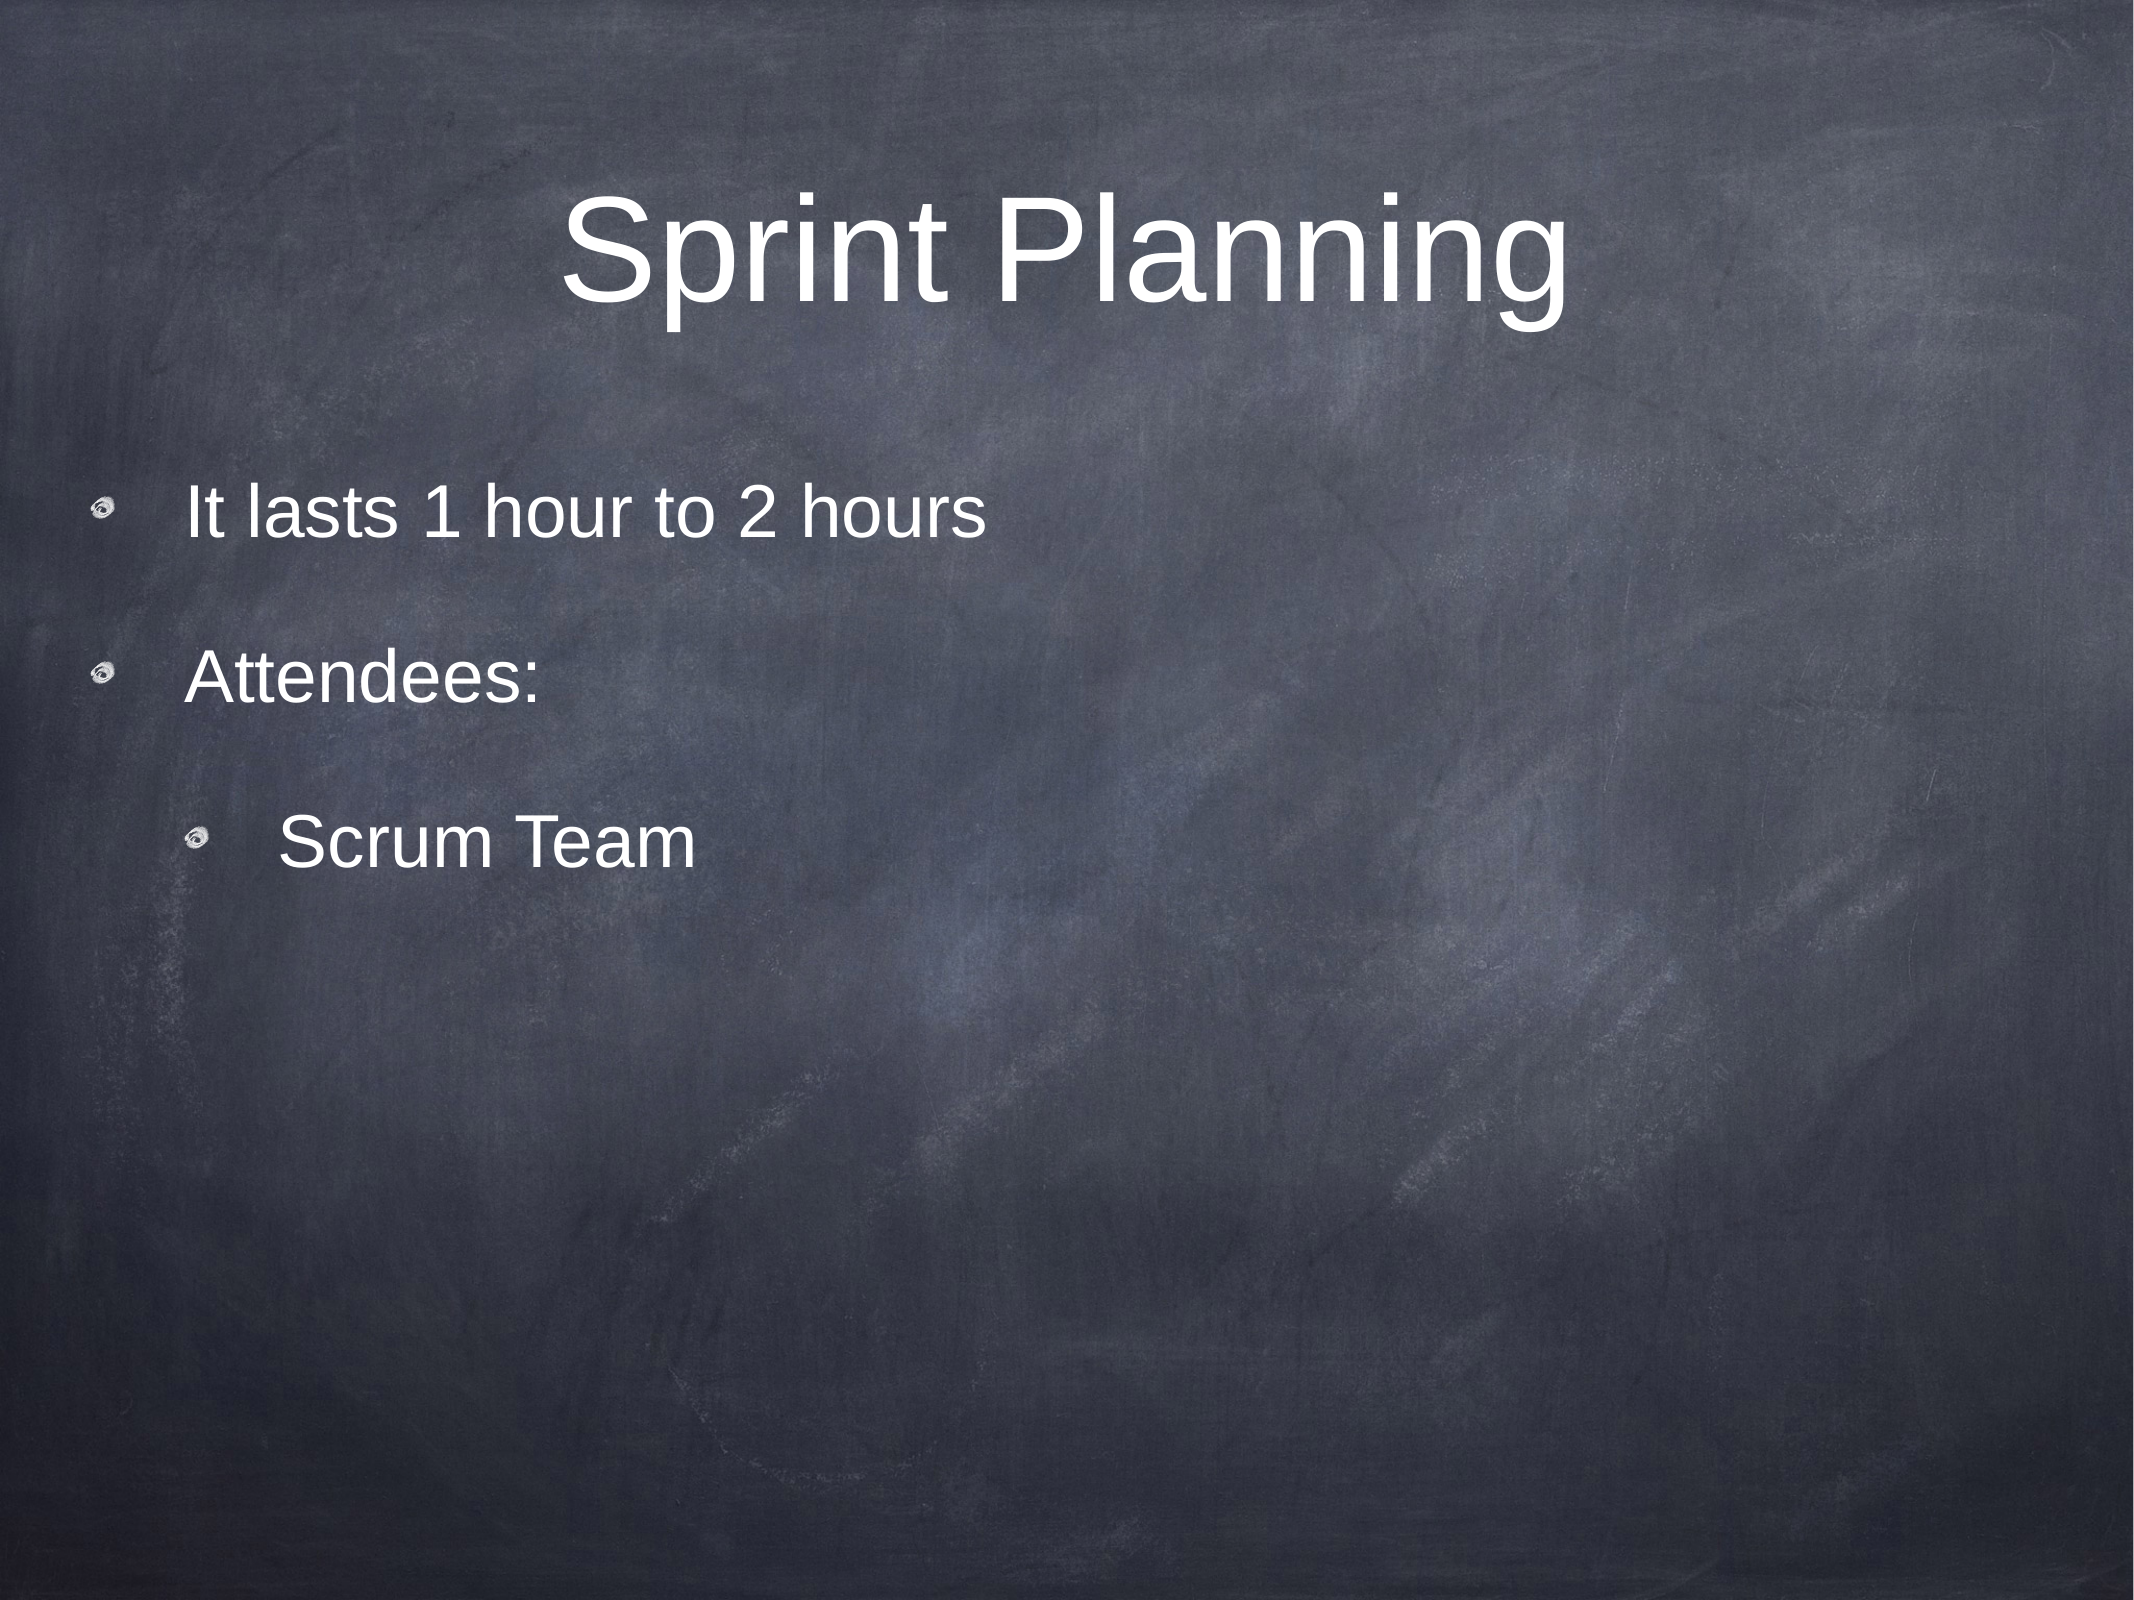

# Sprint Planning
It lasts 1 hour to 2 hours
Attendees:
Scrum Team